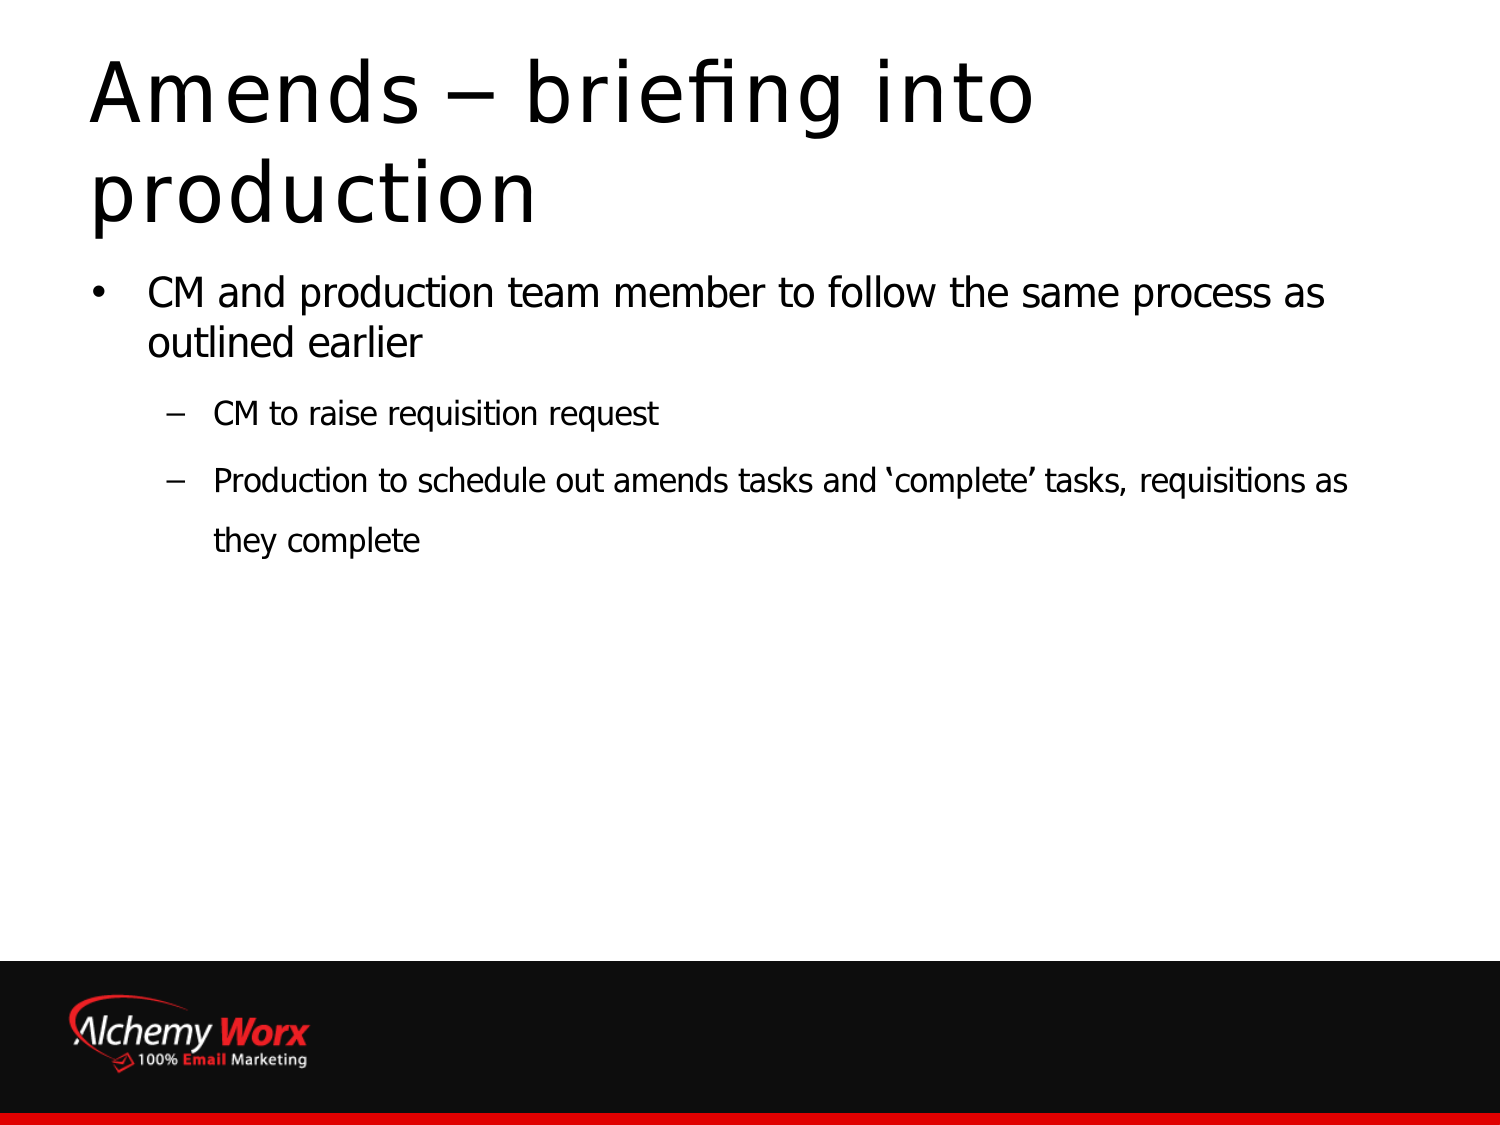

# Amends – briefing into production

CM and production team member to follow the same process as outlined earlier
CM to raise requisition request
Production to schedule out amends tasks and ‘complete’ tasks, requisitions as they complete